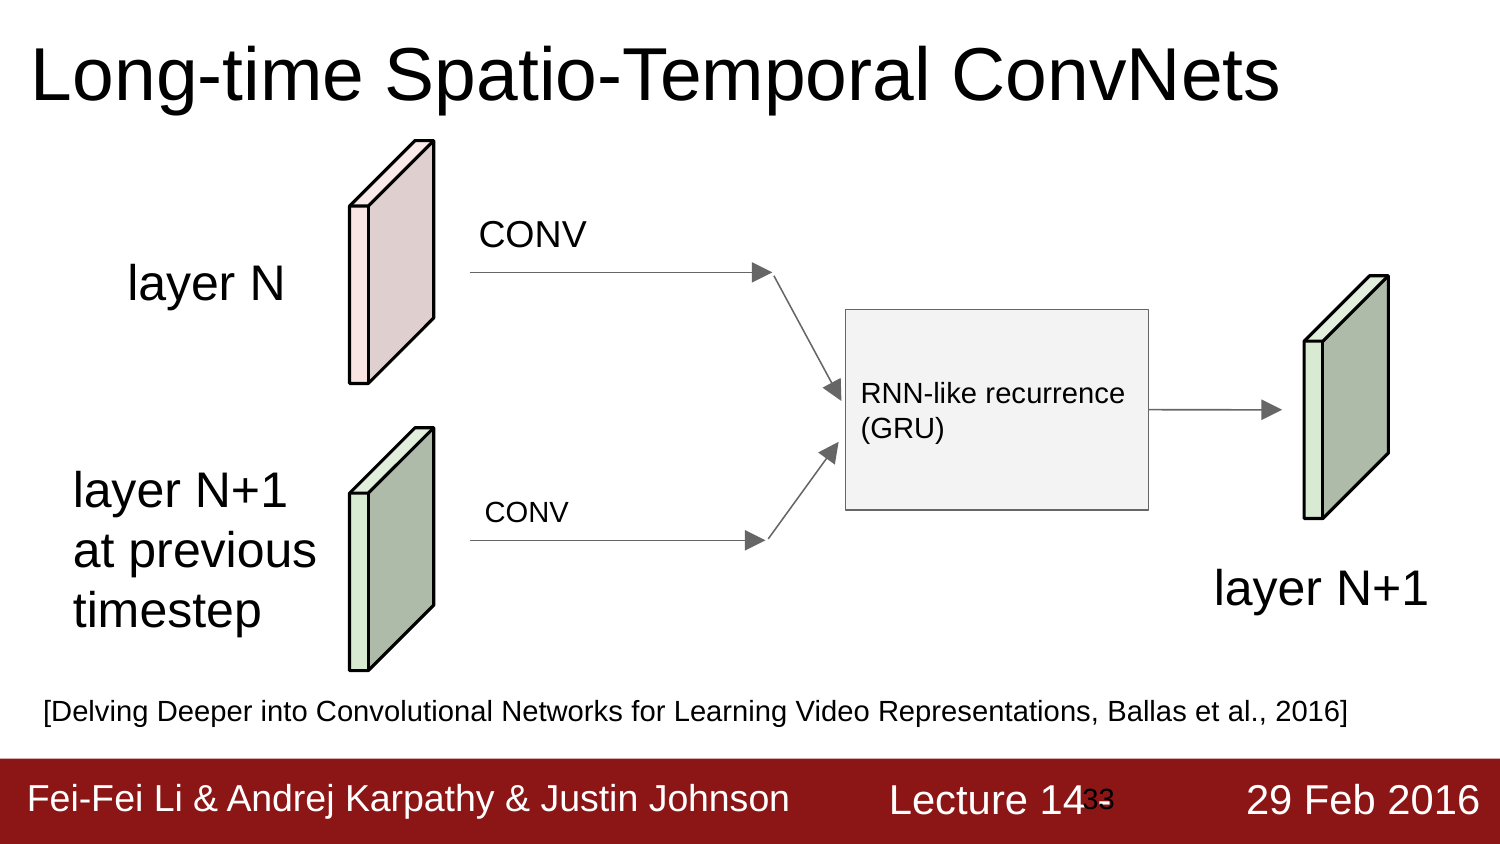

# Long-time Spatio-Temporal ConvNets

CONV
layer N

RNN-like recurrence (GRU)

layer N+1
at previous
timestep
CONV
layer N+1
[Delving Deeper into Convolutional Networks for Learning Video Representations, Ballas et al., 2016]
33